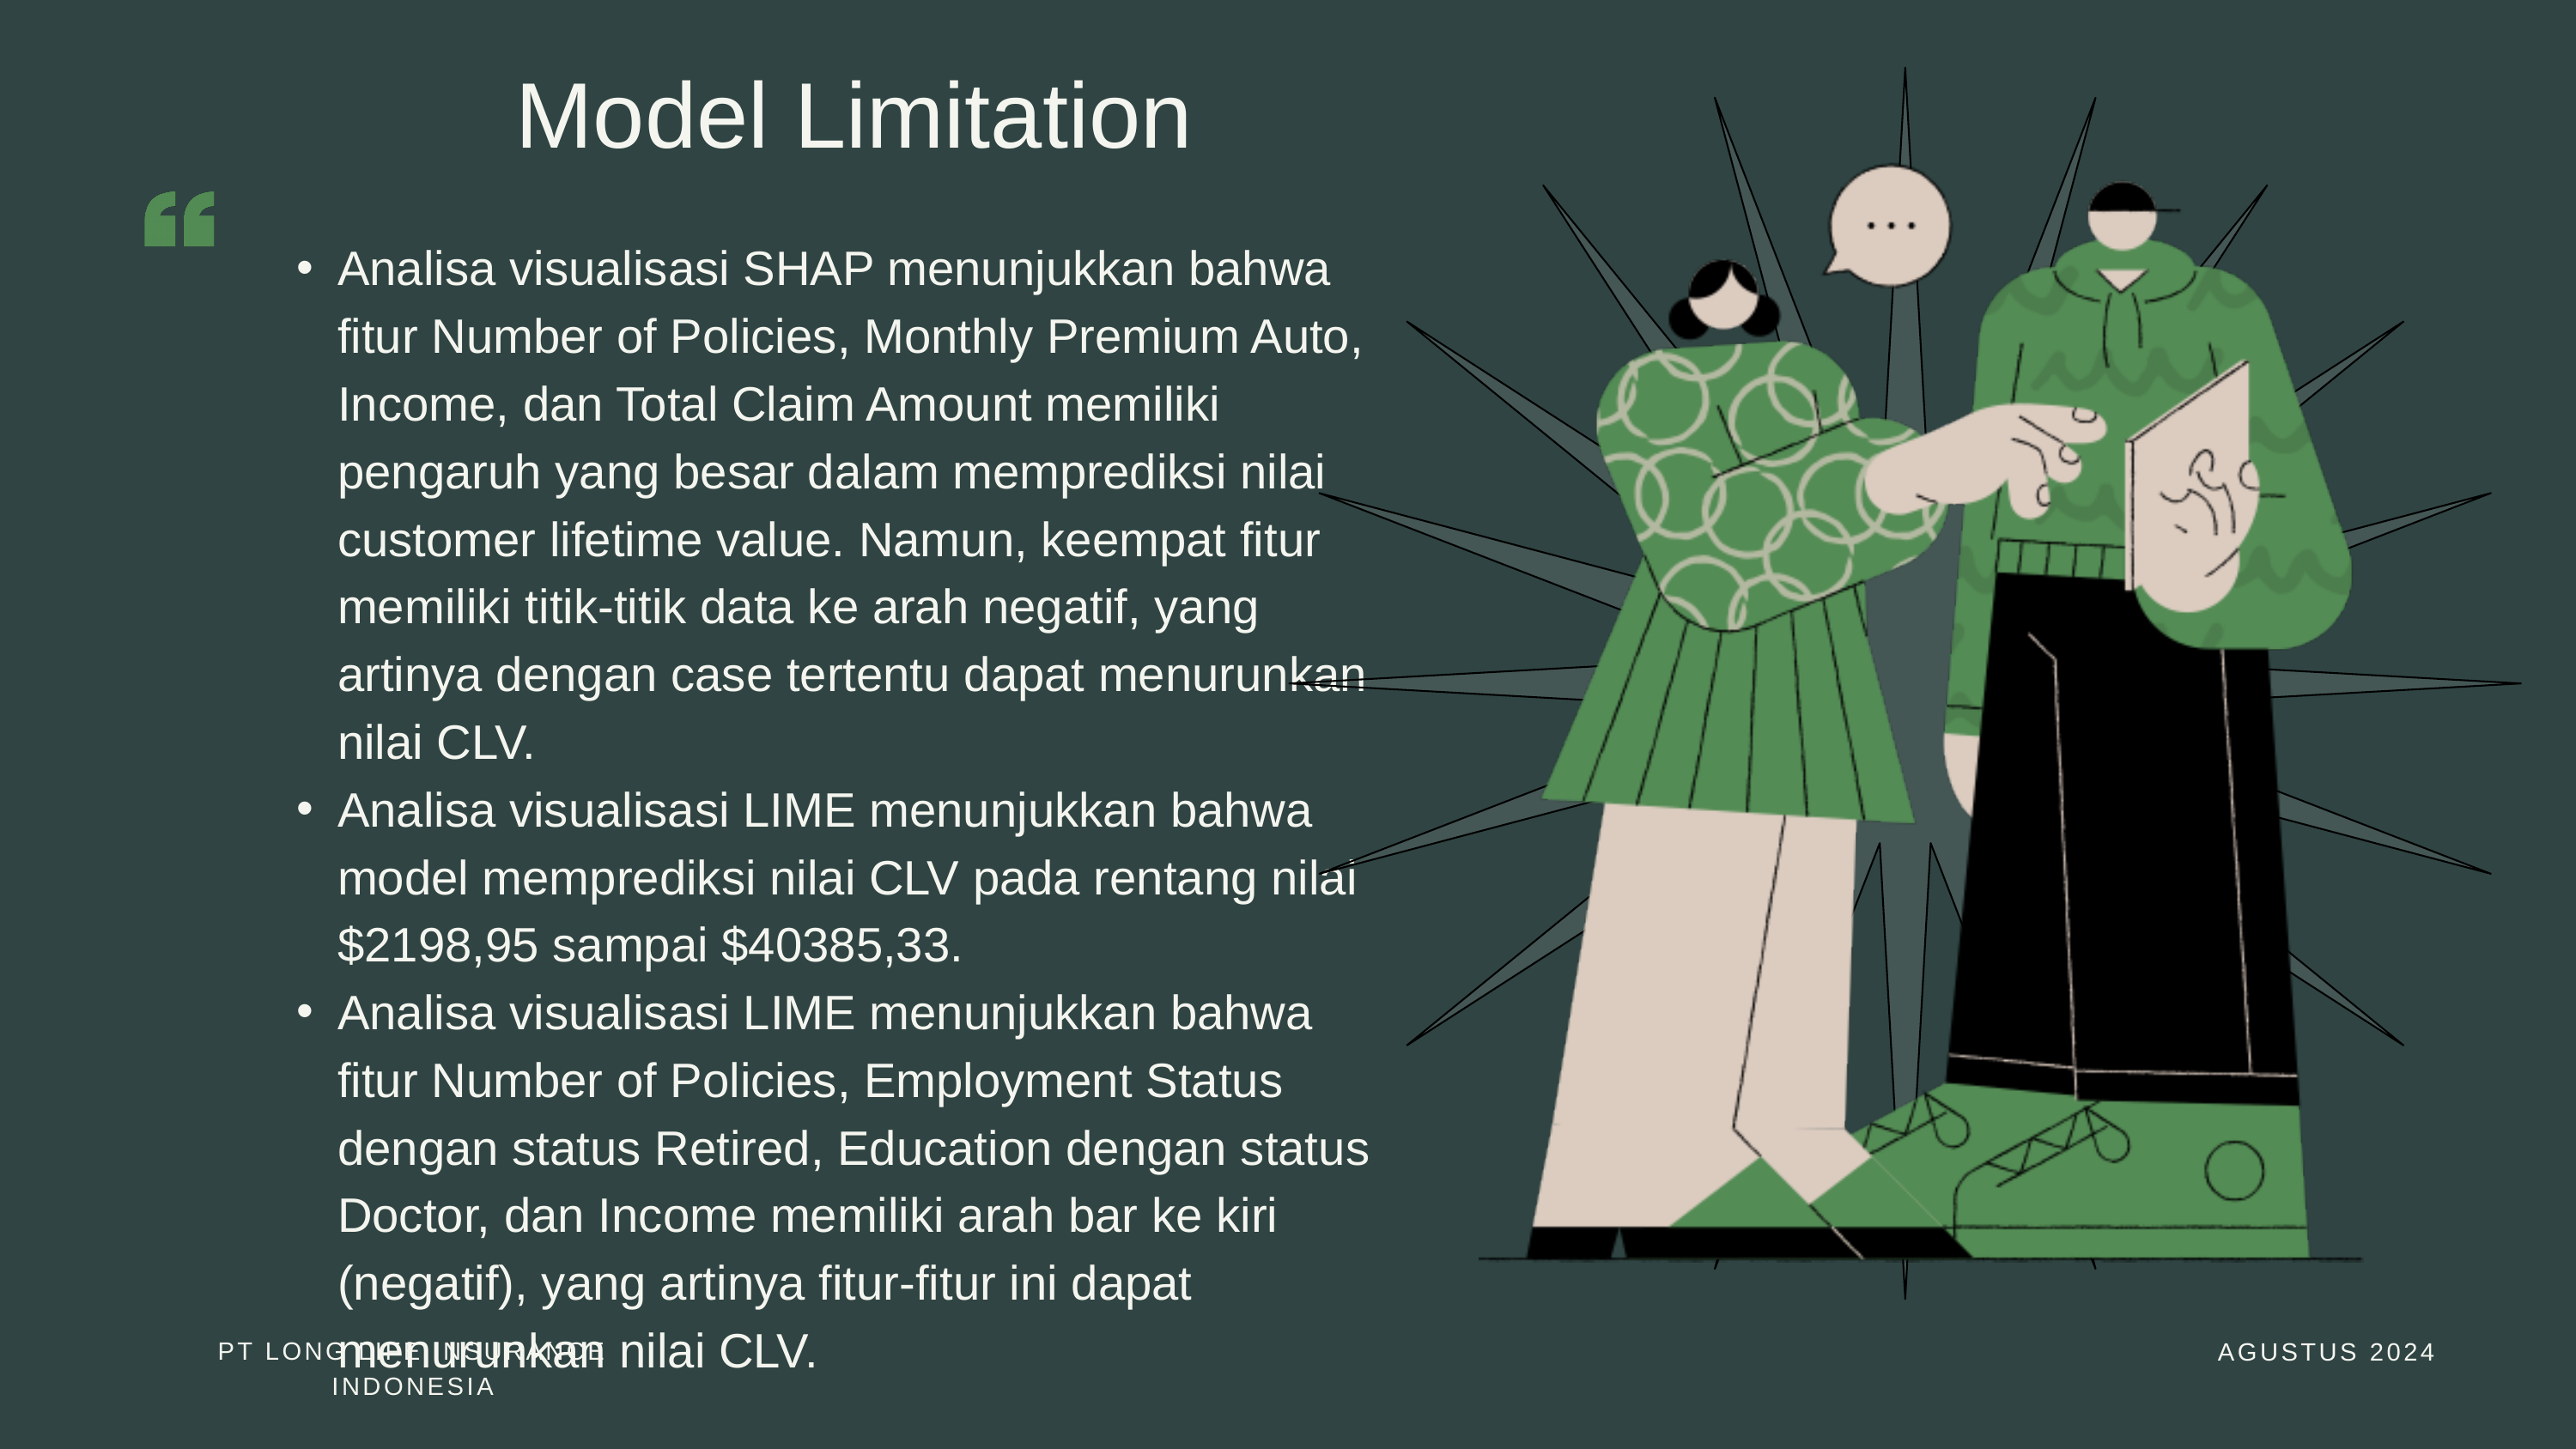

Model Limitation

Analisa visualisasi SHAP menunjukkan bahwa fitur Number of Policies, Monthly Premium Auto, Income, dan Total Claim Amount memiliki pengaruh yang besar dalam memprediksi nilai customer lifetime value. Namun, keempat fitur memiliki titik-titik data ke arah negatif, yang artinya dengan case tertentu dapat menurunkan nilai CLV.
Analisa visualisasi LIME menunjukkan bahwa model memprediksi nilai CLV pada rentang nilai $2198,95 sampai $40385,33.
Analisa visualisasi LIME menunjukkan bahwa fitur Number of Policies, Employment Status dengan status Retired, Education dengan status Doctor, dan Income memiliki arah bar ke kiri (negatif), yang artinya fitur-fitur ini dapat menurunkan nilai CLV.

PT LONG LIFE INSURANCE INDONESIA
AGUSTUS 2024